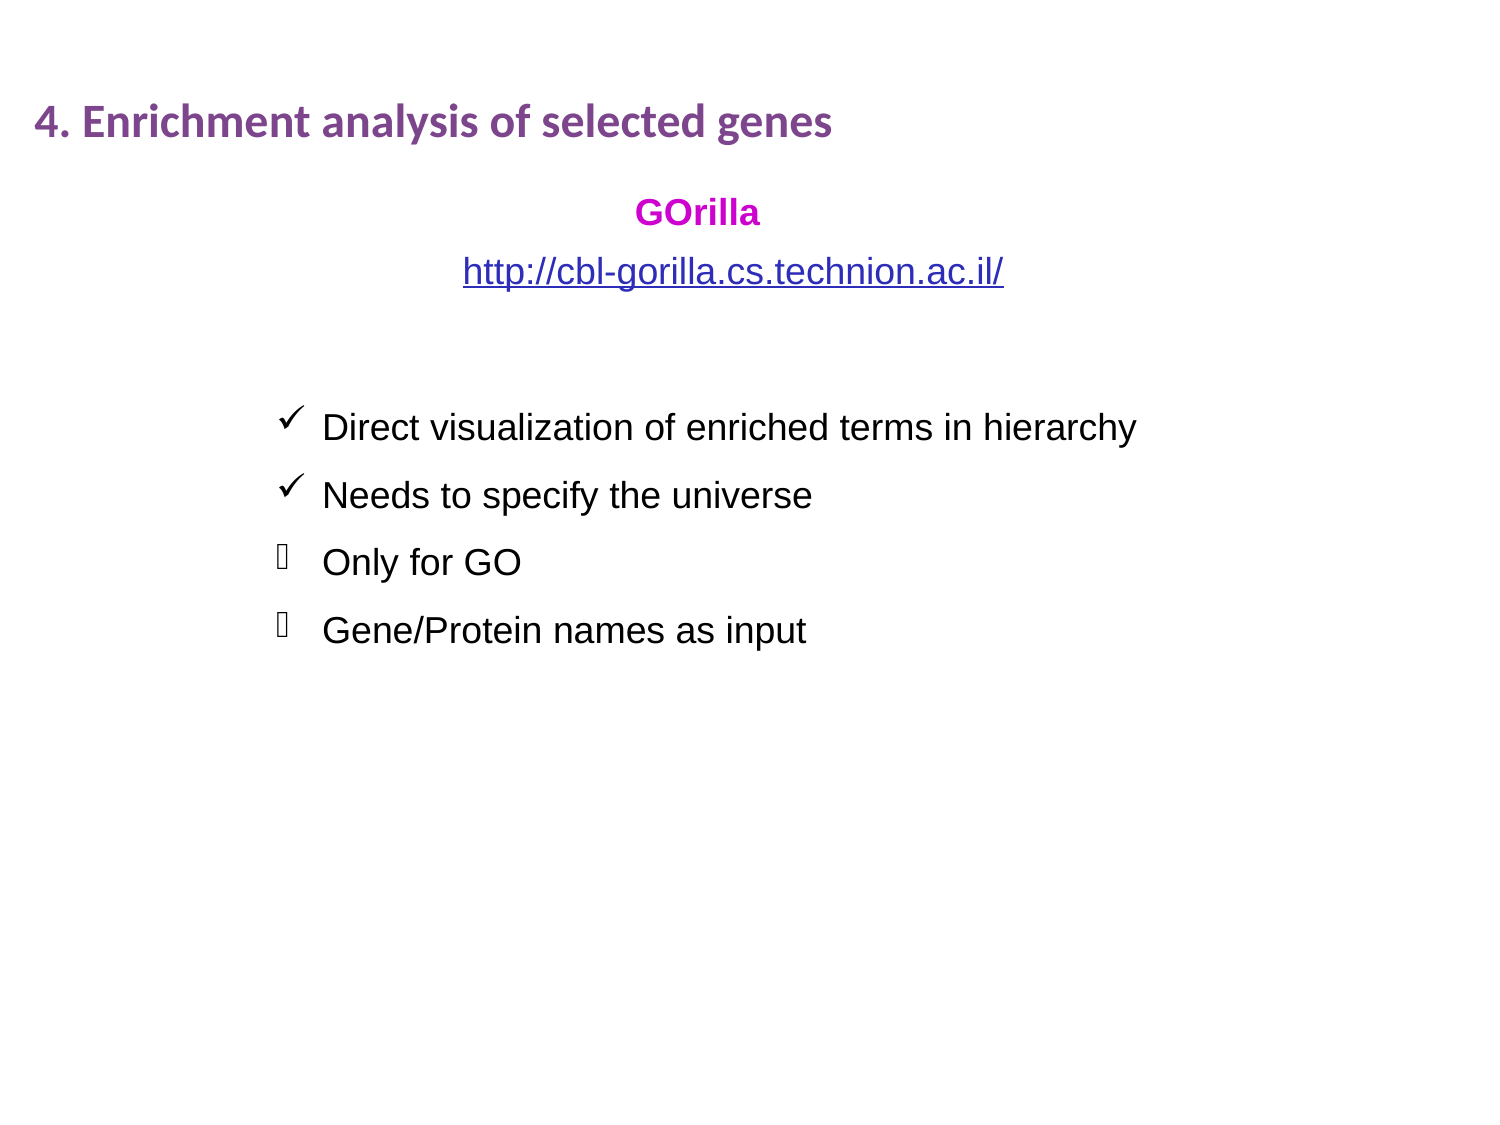

4. Enrichment analysis of selected genes
GOrilla
http://cbl-gorilla.cs.technion.ac.il/
 Direct visualization of enriched terms in hierarchy
 Needs to specify the universe
 Only for GO
 Gene/Protein names as input